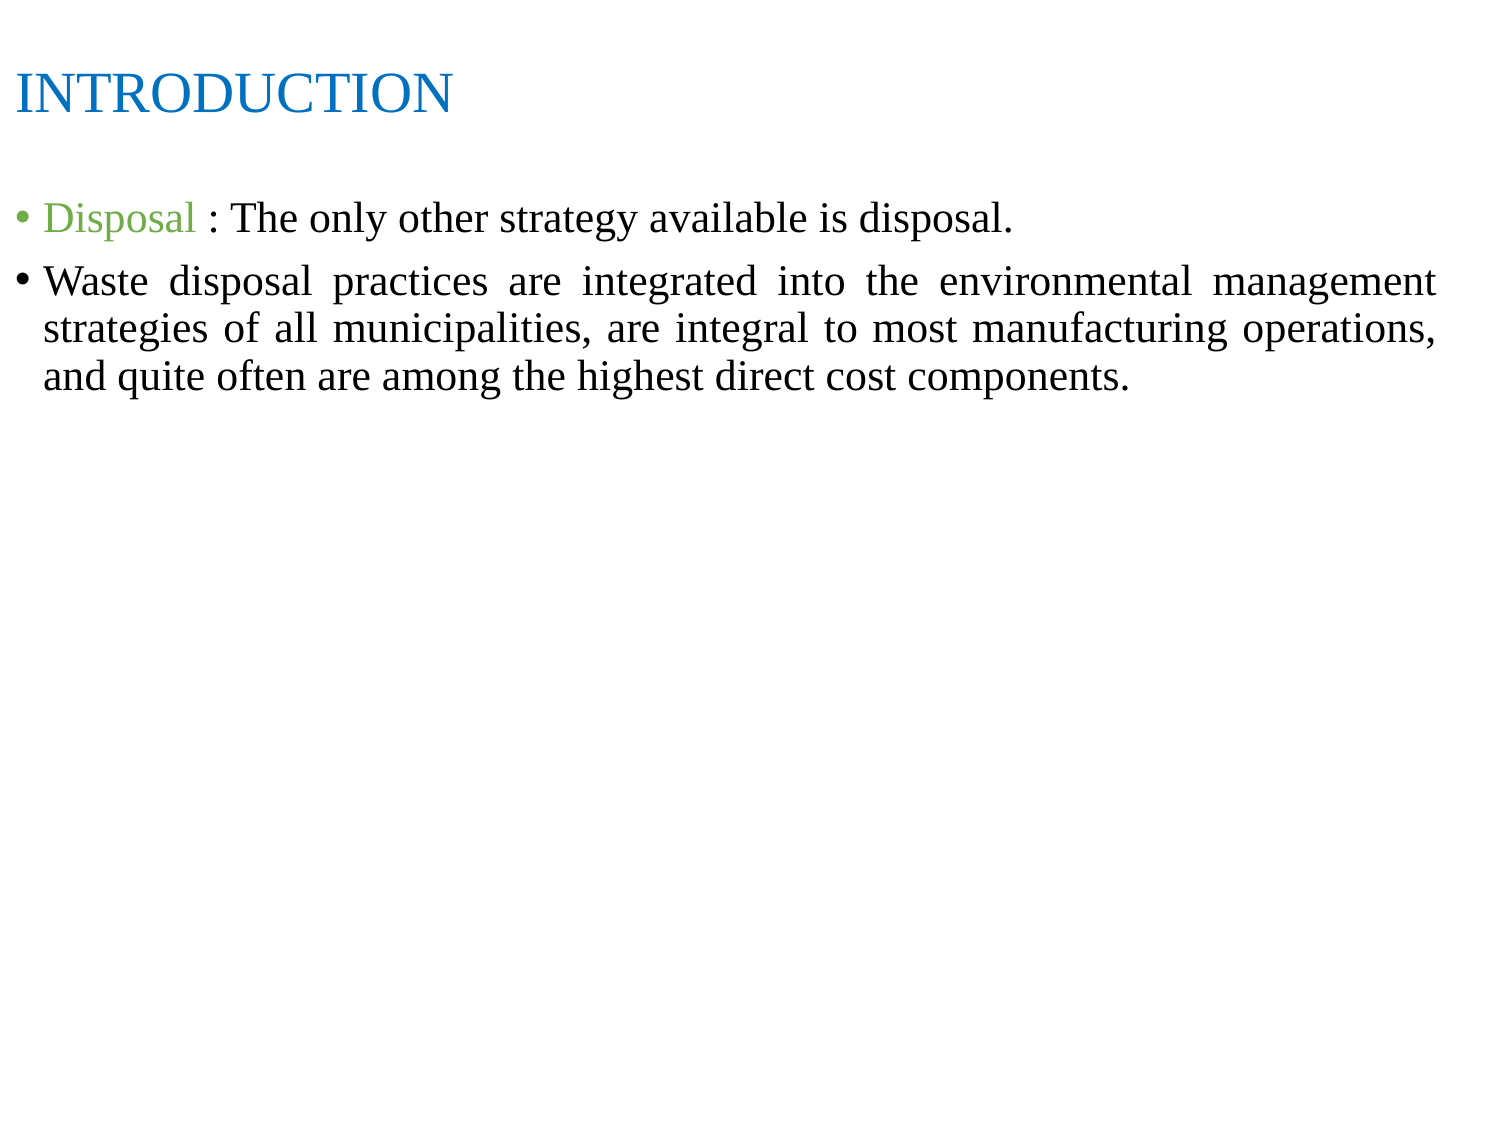

# INTRODUCTION
Disposal : The only other strategy available is disposal.
Waste disposal practices are integrated into the environmental management strategies of all municipalities, are integral to most manufacturing operations, and quite often are among the highest direct cost components.